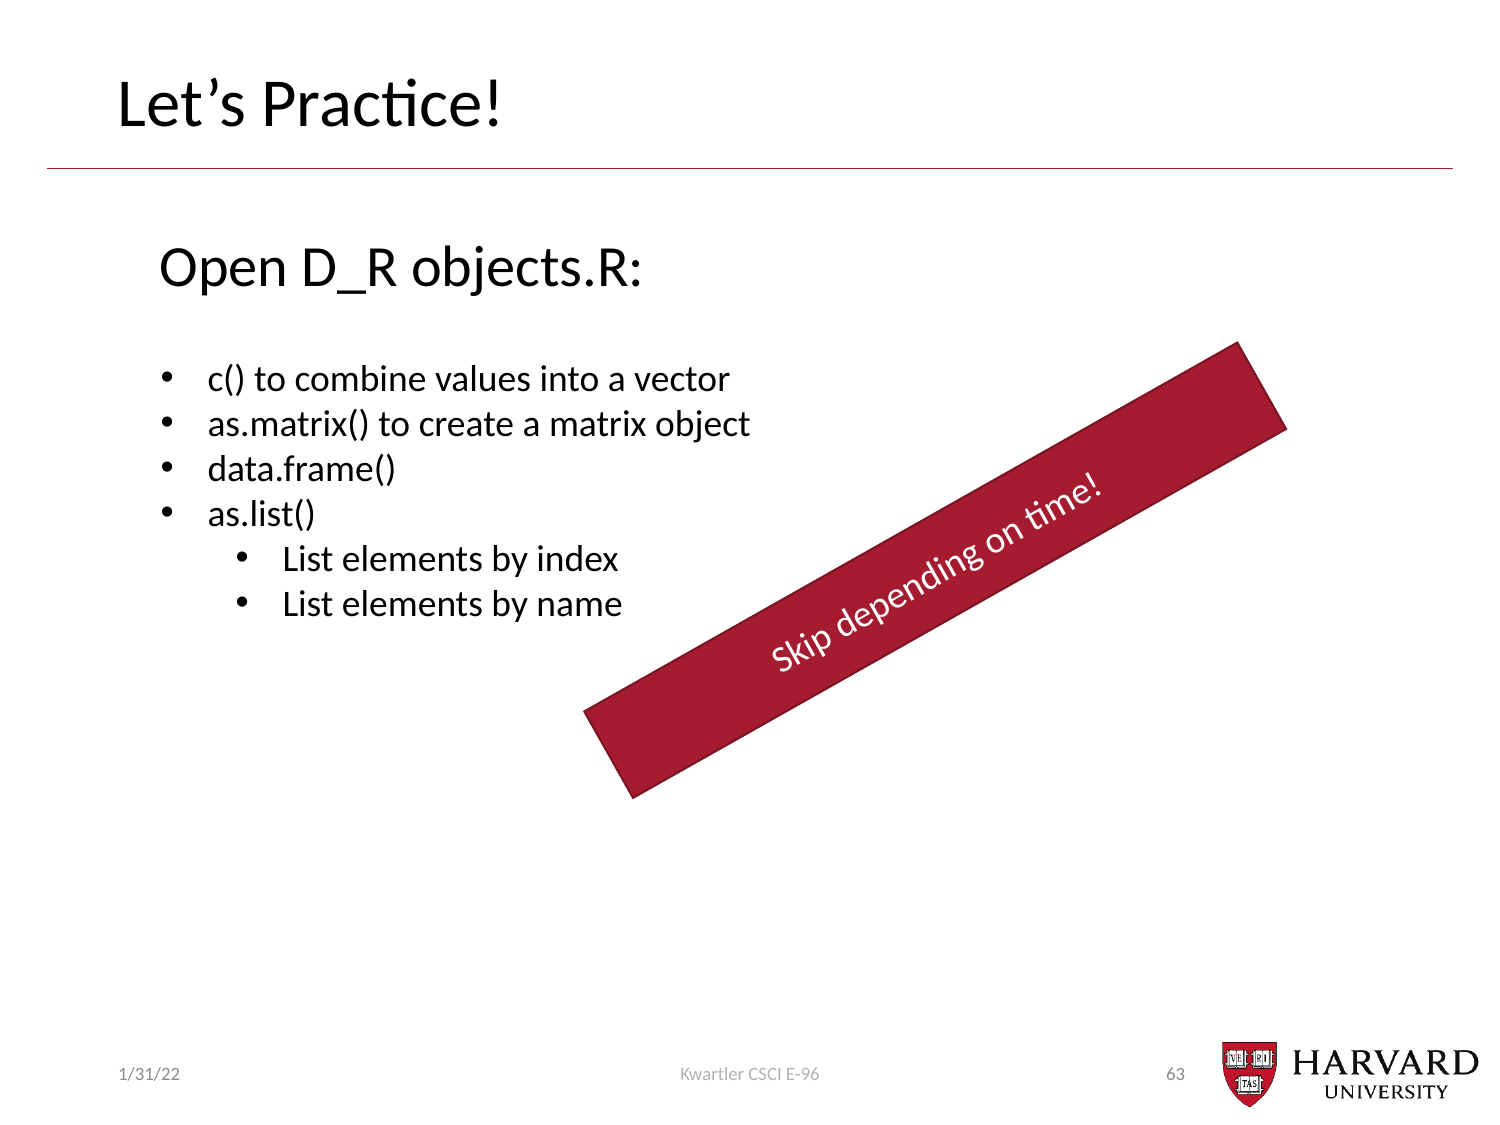

# Let’s Practice!
Open D_R objects.R:
c() to combine values into a vector
as.matrix() to create a matrix object
data.frame()
as.list()
List elements by index
List elements by name
Skip depending on time!
1/31/22
Kwartler CSCI E-96
63